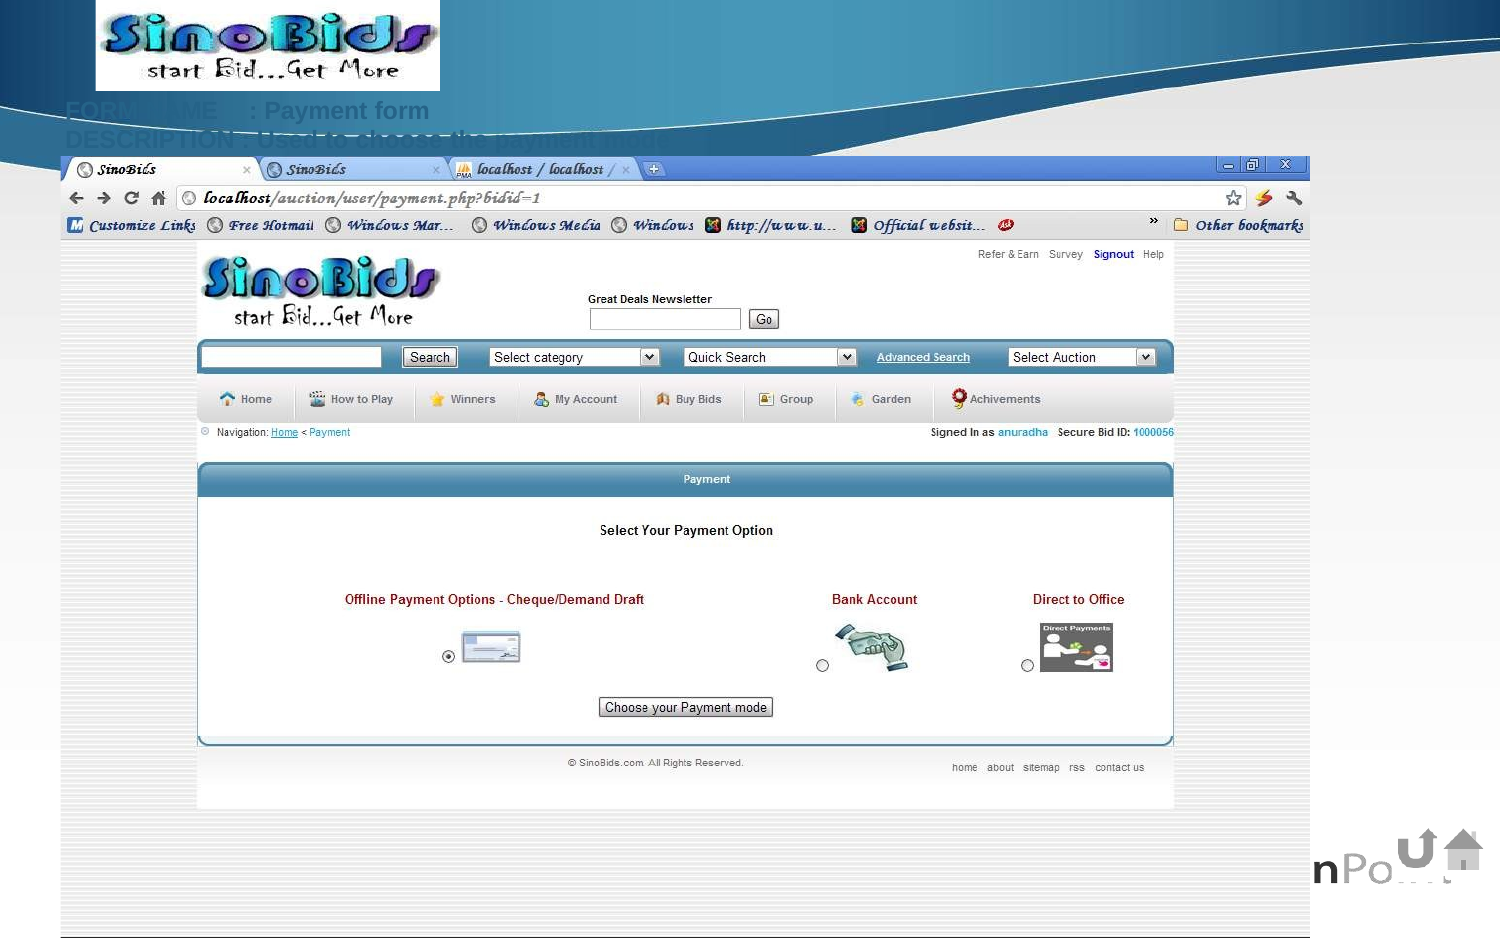

FORM NAME	: Payment form
DESCRIPTION : Used to choose the payment mode